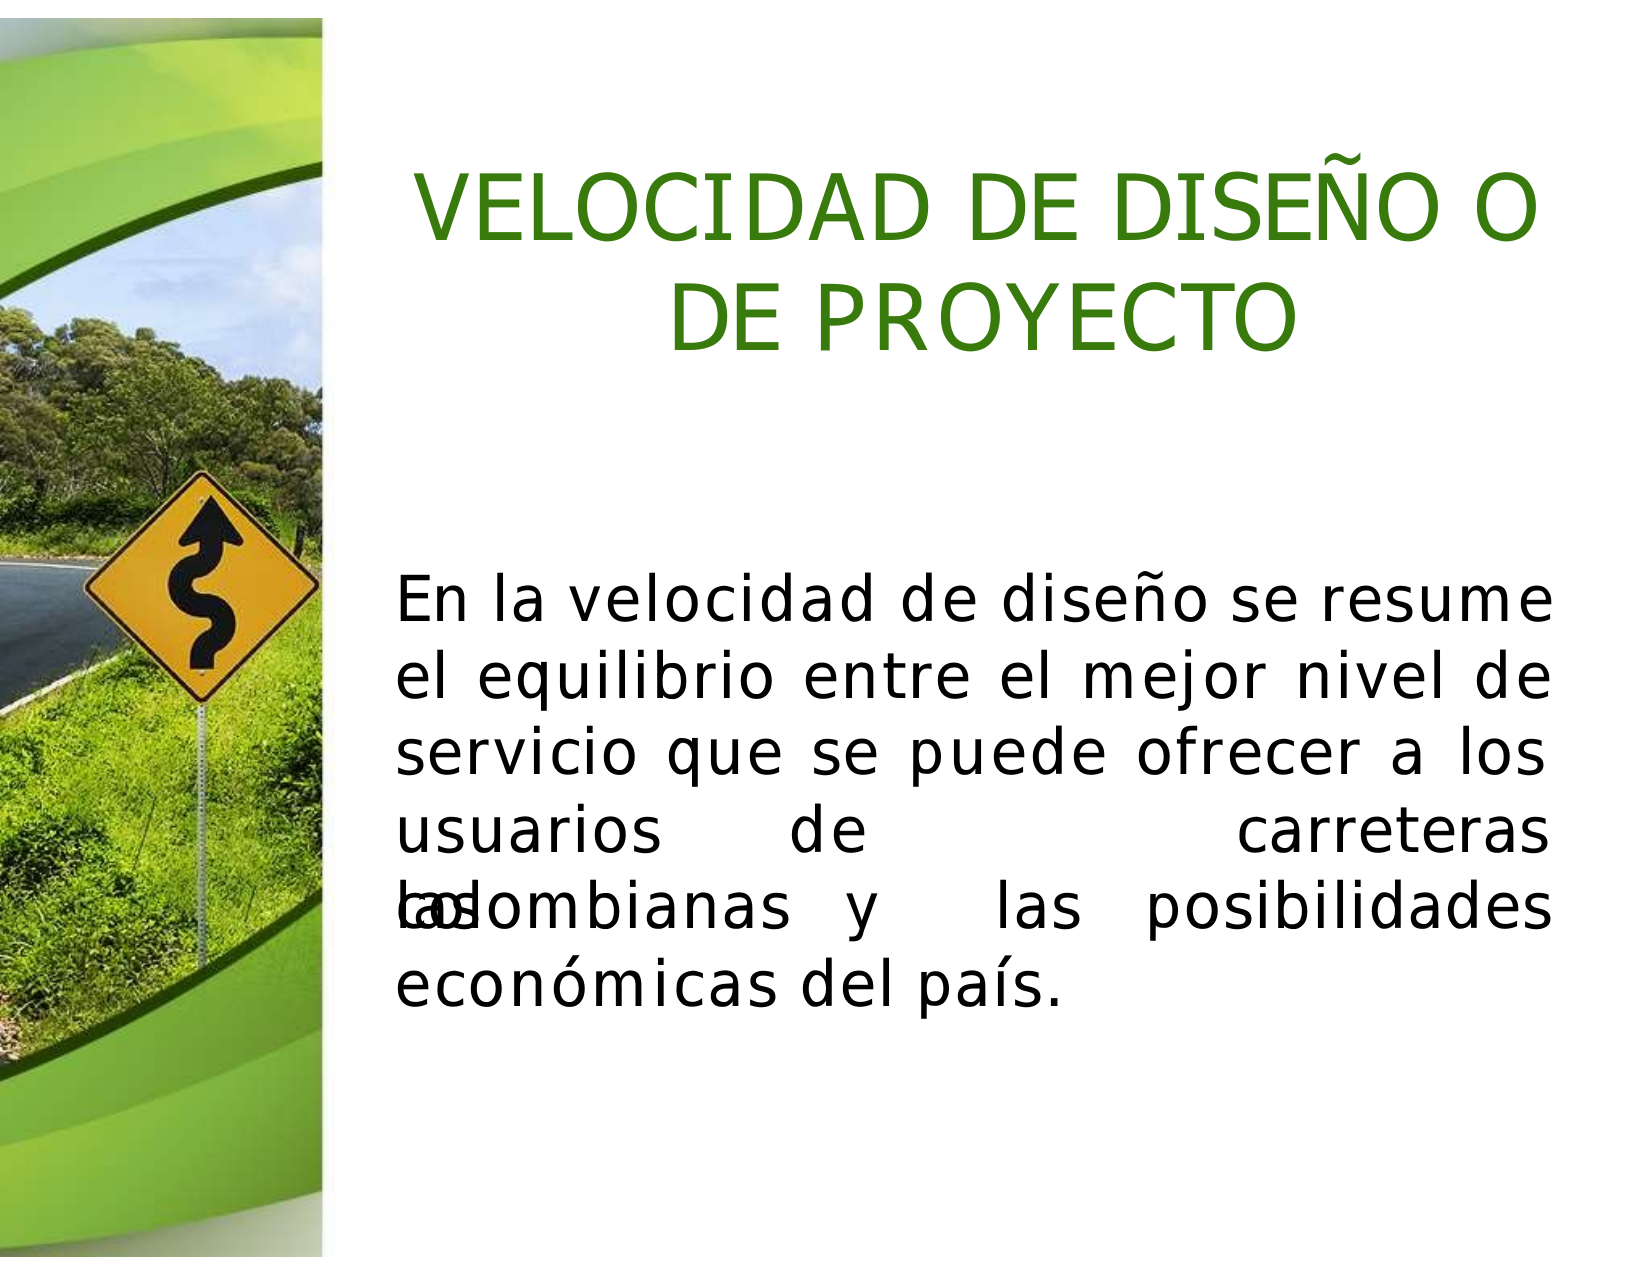

# VELOCIDAD DE DISEÑO O DE PROYECTO
En la velocidad de diseño se resume el equilibrio entre el mejor nivel de servicio que se puede ofrecer a los
usuarios	de	las
carreteras colombianas	y	las	posibilidades
económicas del país.